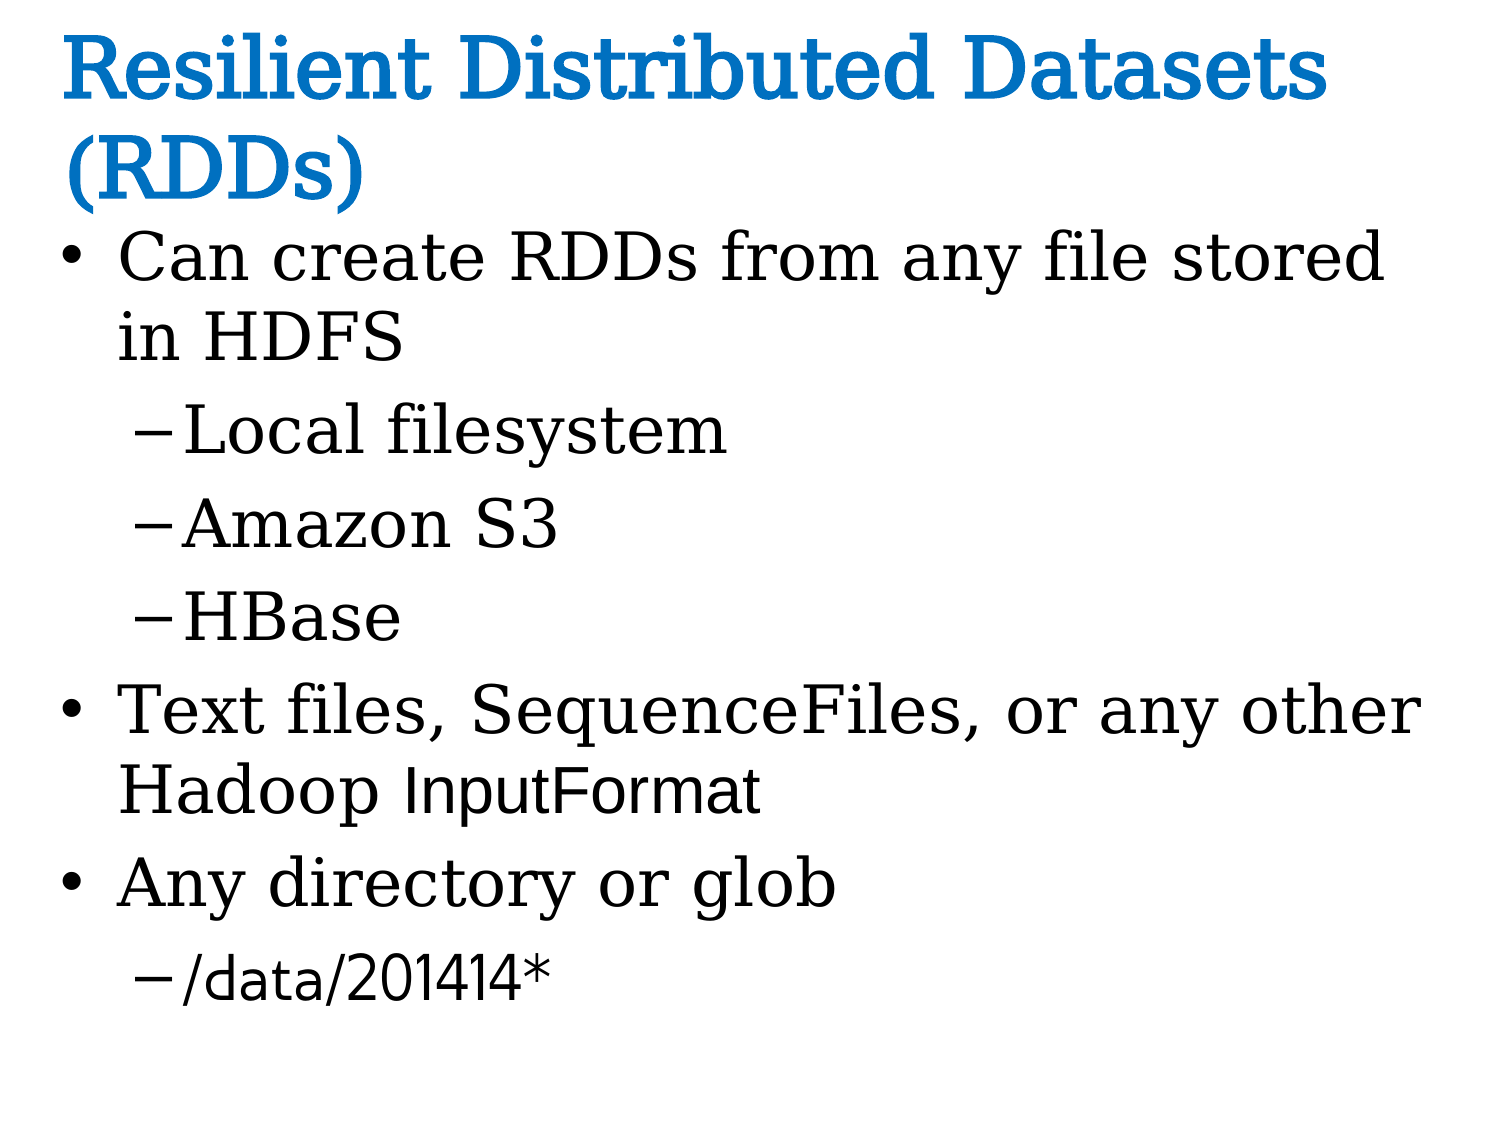

# Resilient Distributed Datasets (RDDs)
Can create RDDs from any file stored in HDFS
Local filesystem
Amazon S3
HBase
Text files, SequenceFiles, or any other Hadoop InputFormat
Any directory or glob
/data/201414*